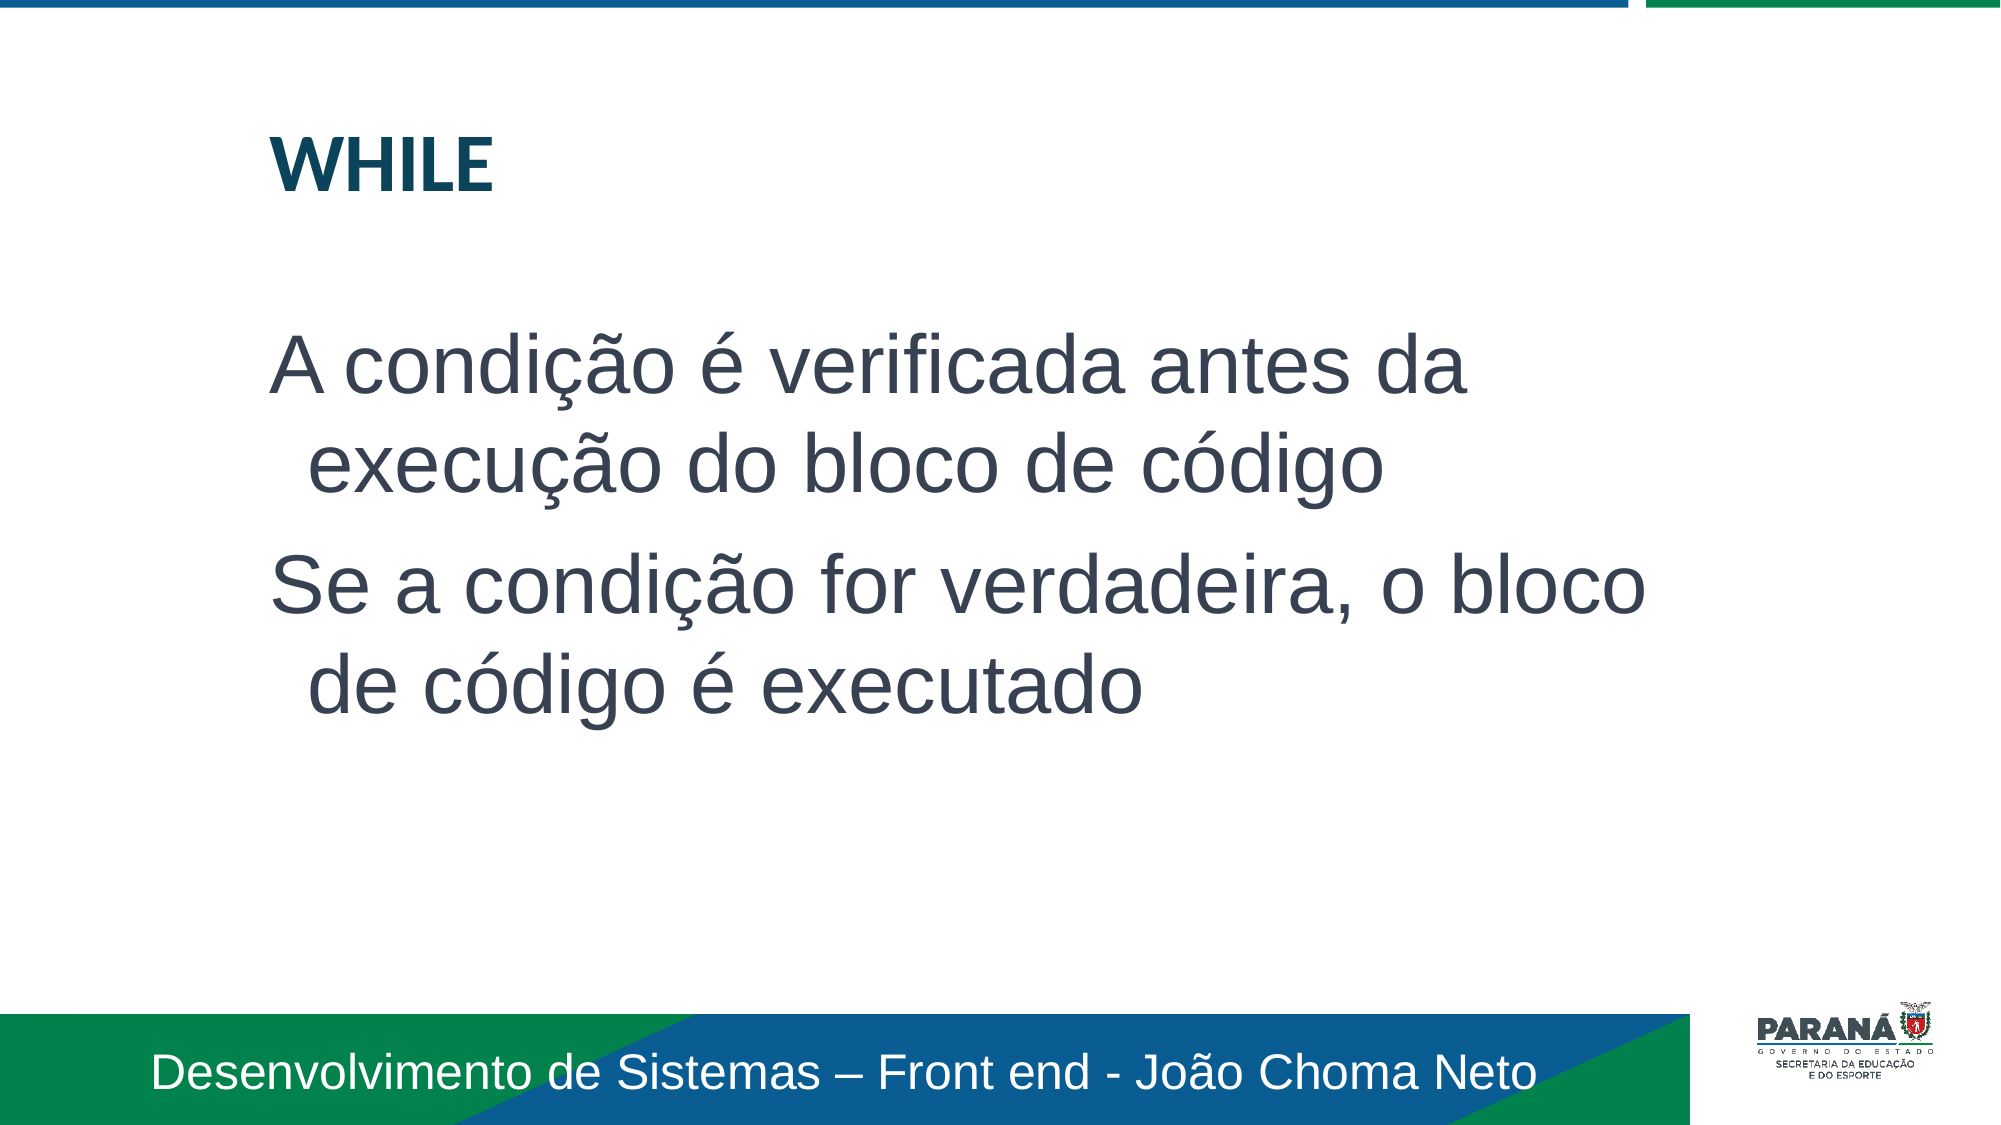

WHILE
A condição é verificada antes da execução do bloco de código
Se a condição for verdadeira, o bloco de código é executado